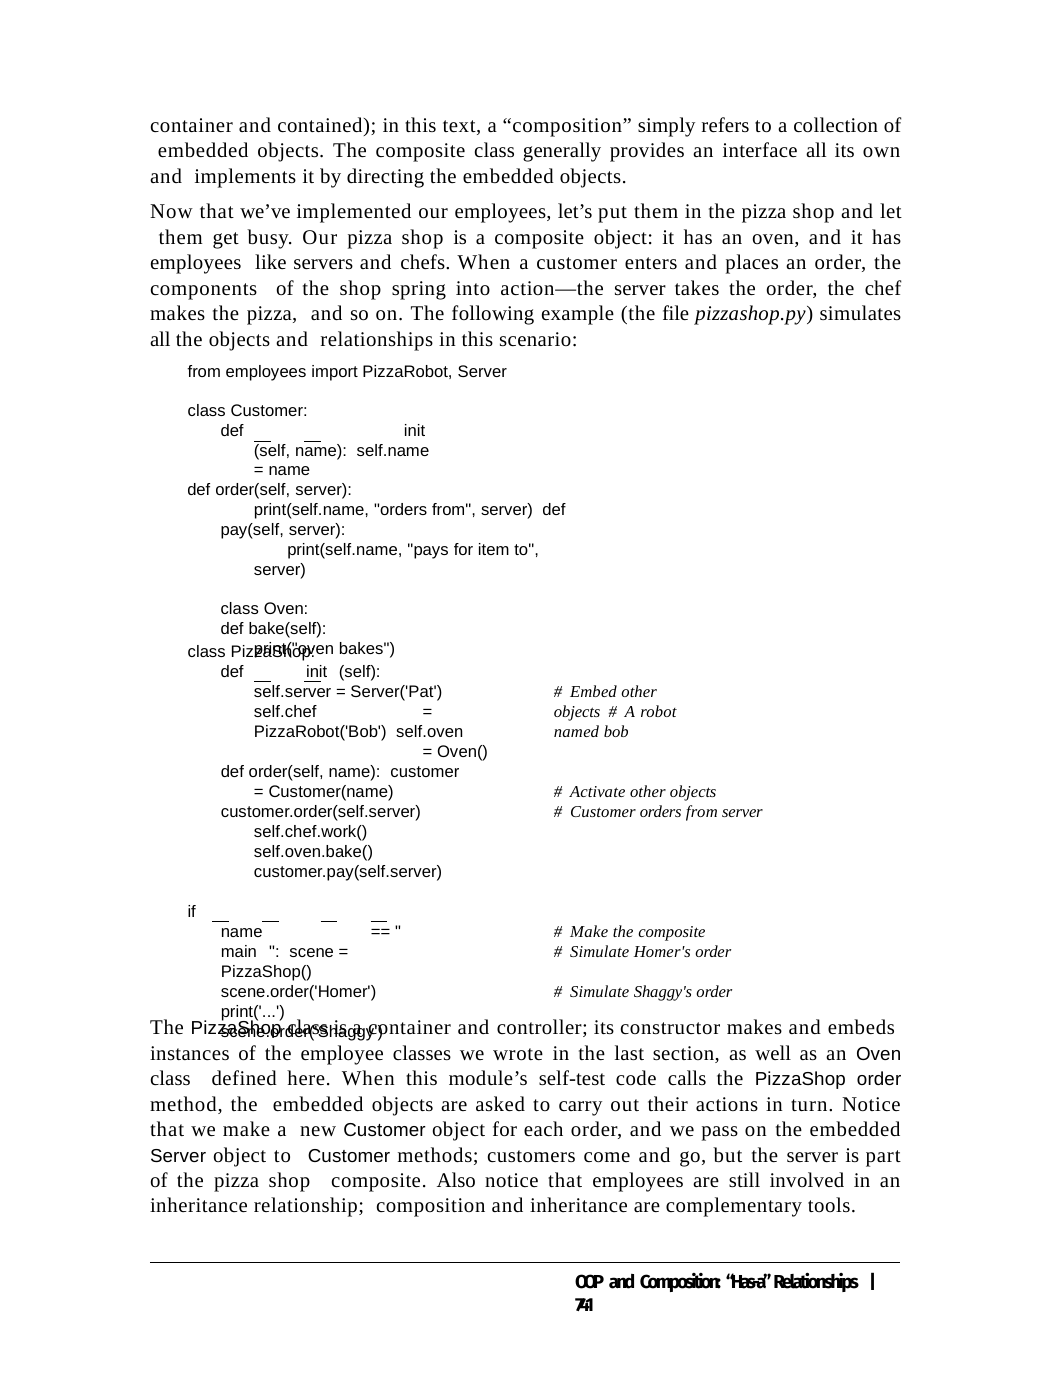

container and contained); in this text, a “composition” simply refers to a collection of  embedded objects. The composite class generally provides an interface all its own and  implements it by directing the embedded objects.
Now that we’ve implemented our employees, let’s put them in the pizza shop and let  them get busy. Our pizza shop is a composite object: it has an oven, and it has employees  like servers and chefs. When a customer enters and places an order, the components  of the shop spring into action—the server takes the order, the chef makes the pizza,  and so on. The following example (the file pizzashop.py) simulates all the objects and  relationships in this scenario:
from employees import PizzaRobot, Server

class Customer:
def		init (self, name):  self.name = name
def order(self, server):
print(self.name, "orders from", server)  def pay(self, server):
print(self.name, "pays for item to", server)

class Oven:
def bake(self):  print("oven bakes")

class PizzaShop:
def	init (self):
self.server = Server('Pat')  self.chef	= PizzaRobot('Bob')  self.oven	= Oven()
# Embed other objects  # A robot named bob

def order(self, name):  customer = Customer(name)
customer.order(self.server)  self.chef.work()  self.oven.bake()  customer.pay(self.server)
# Activate other objects
# Customer orders from server
if		name	== " main ":  scene = PizzaShop()  scene.order('Homer')  print('...')  scene.order('Shaggy')
# Make the composite
# Simulate Homer's order

# Simulate Shaggy's order
The PizzaShop class is a container and controller; its constructor makes and embeds  instances of the employee classes we wrote in the last section, as well as an Oven class  defined here. When this module’s self-test code calls the PizzaShop order method, the  embedded objects are asked to carry out their actions in turn. Notice that we make a  new Customer object for each order, and we pass on the embedded Server object to  Customer methods; customers come and go, but the server is part of the pizza shop  composite. Also notice that employees are still involved in an inheritance relationship;  composition and inheritance are complementary tools.

OOP and Composition: “Has-a” Relationships  | 741